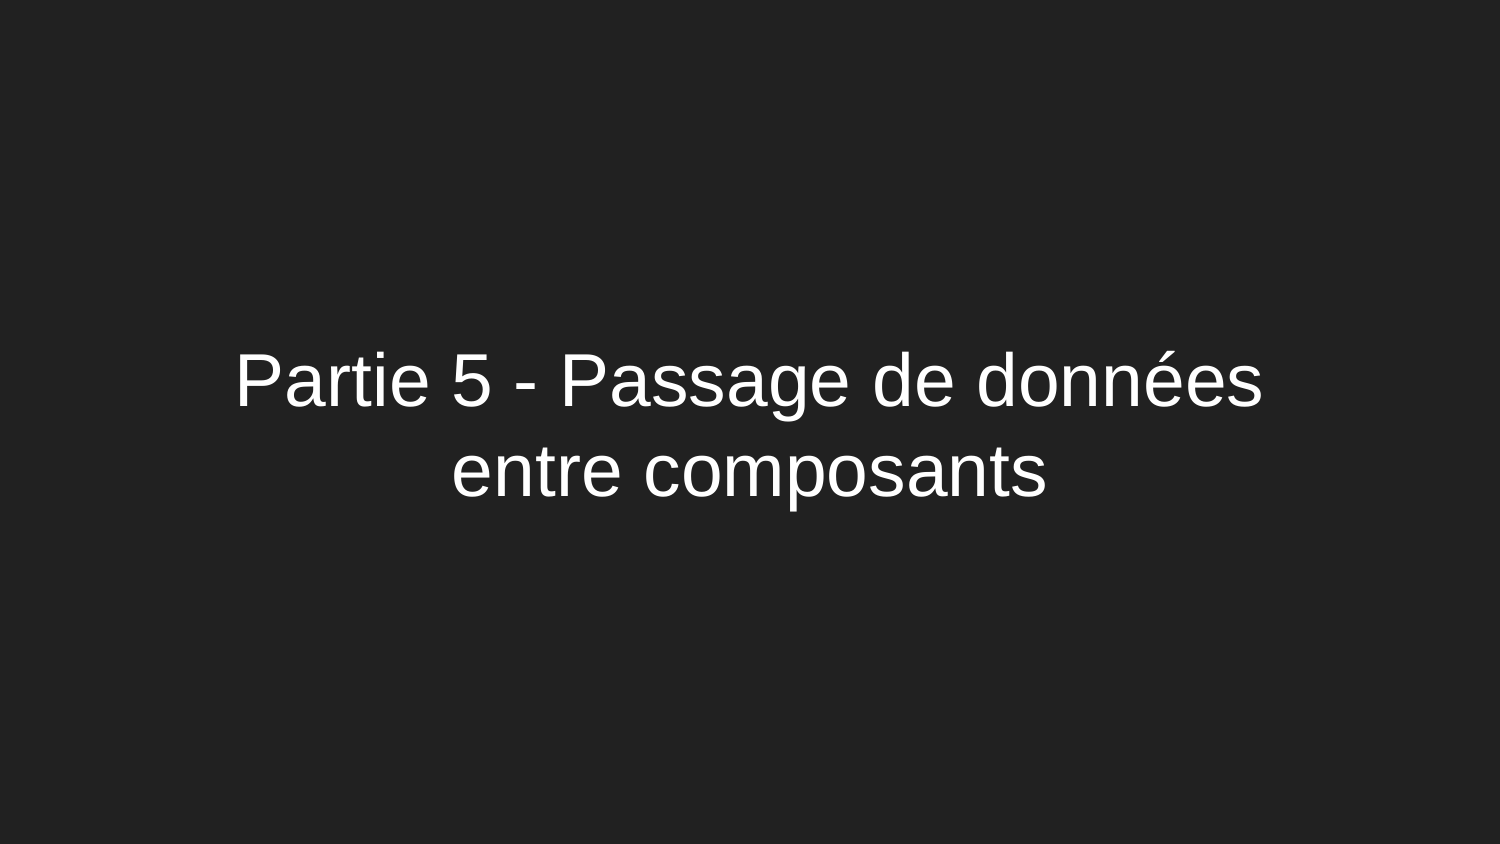

# Partie 5 - Passage de données
entre composants